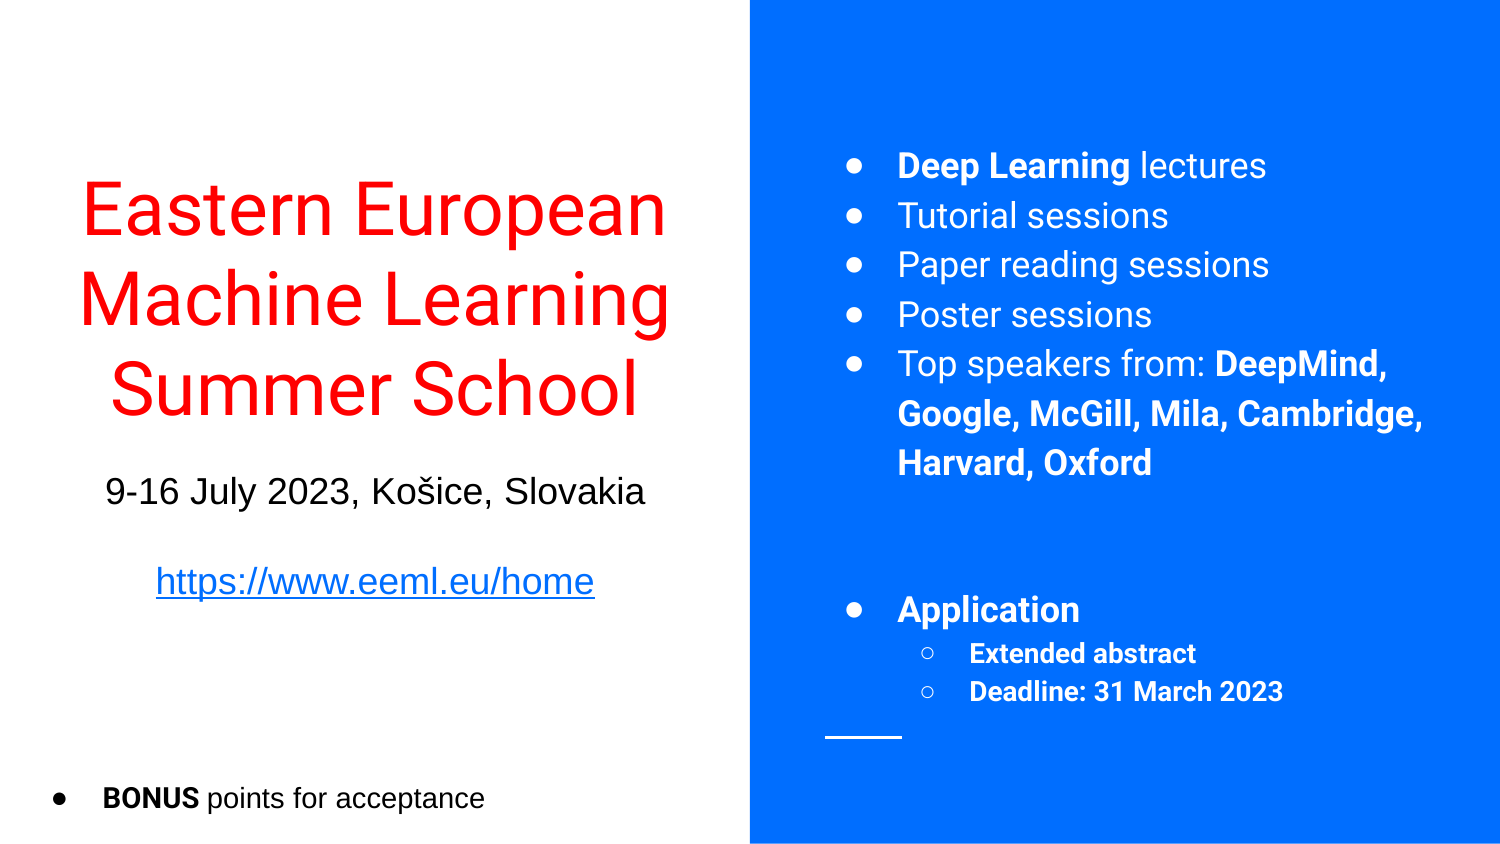

Deep Learning lectures
Tutorial sessions
Paper reading sessions
Poster sessions
Top speakers from: DeepMind, Google, McGill, Mila, Cambridge, Harvard, Oxford

Application
Extended abstract
Deadline: 31 March 2023
# Eastern European Machine Learning Summer School
9-16 July 2023, Košice, Slovakia

https://www.eeml.eu/home
BONUS points for acceptance